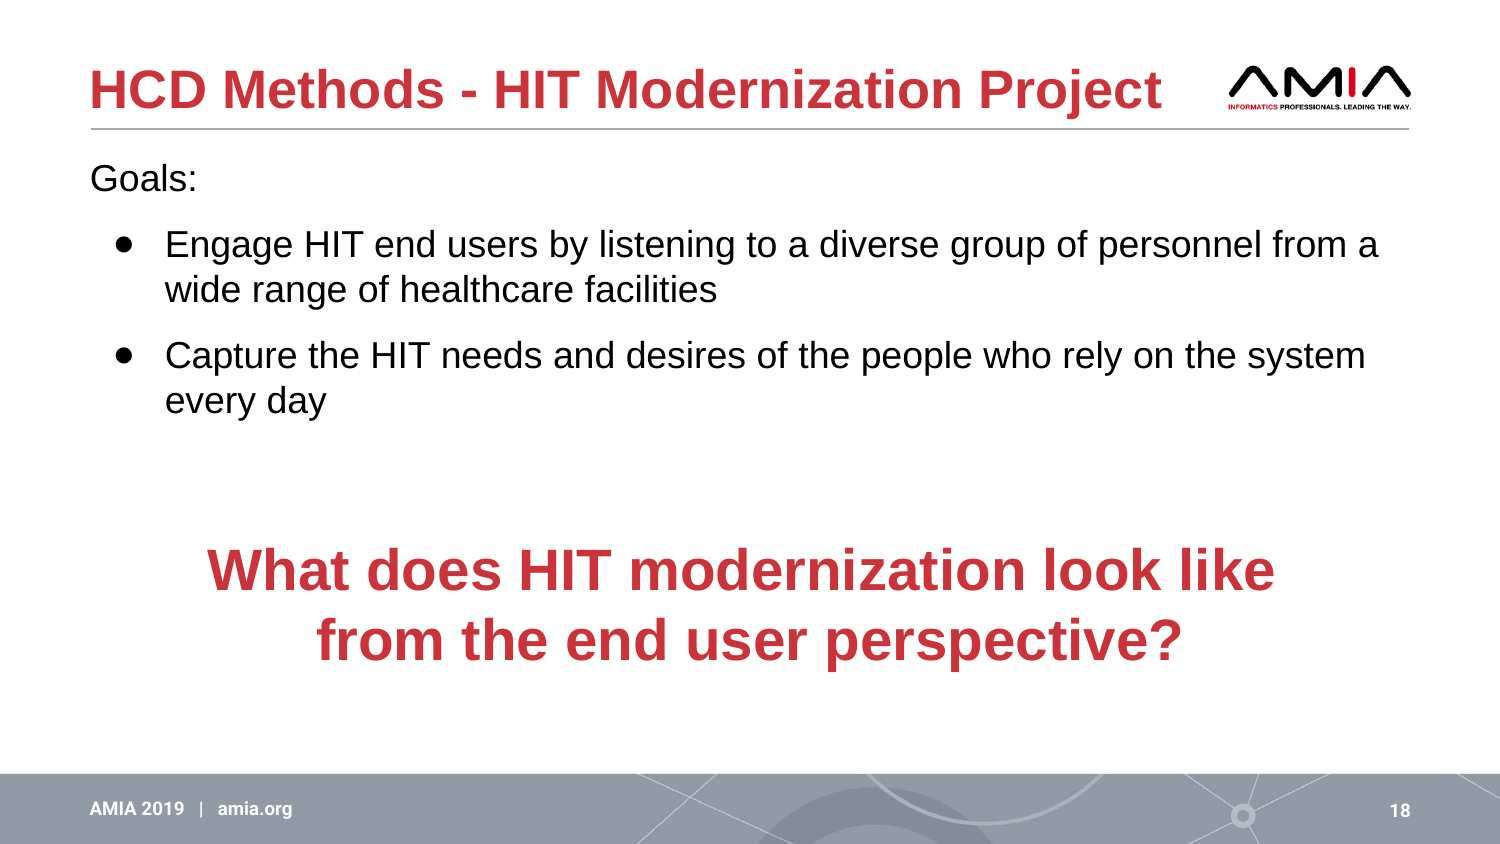

# HCD Methods - HIT Modernization Project
Goals:
Engage HIT end users by listening to a diverse group of personnel from a wide range of healthcare facilities
Capture the HIT needs and desires of the people who rely on the system every day

What does HIT modernization look like
from the end user perspective?
AMIA 2019   |   amia.org
18